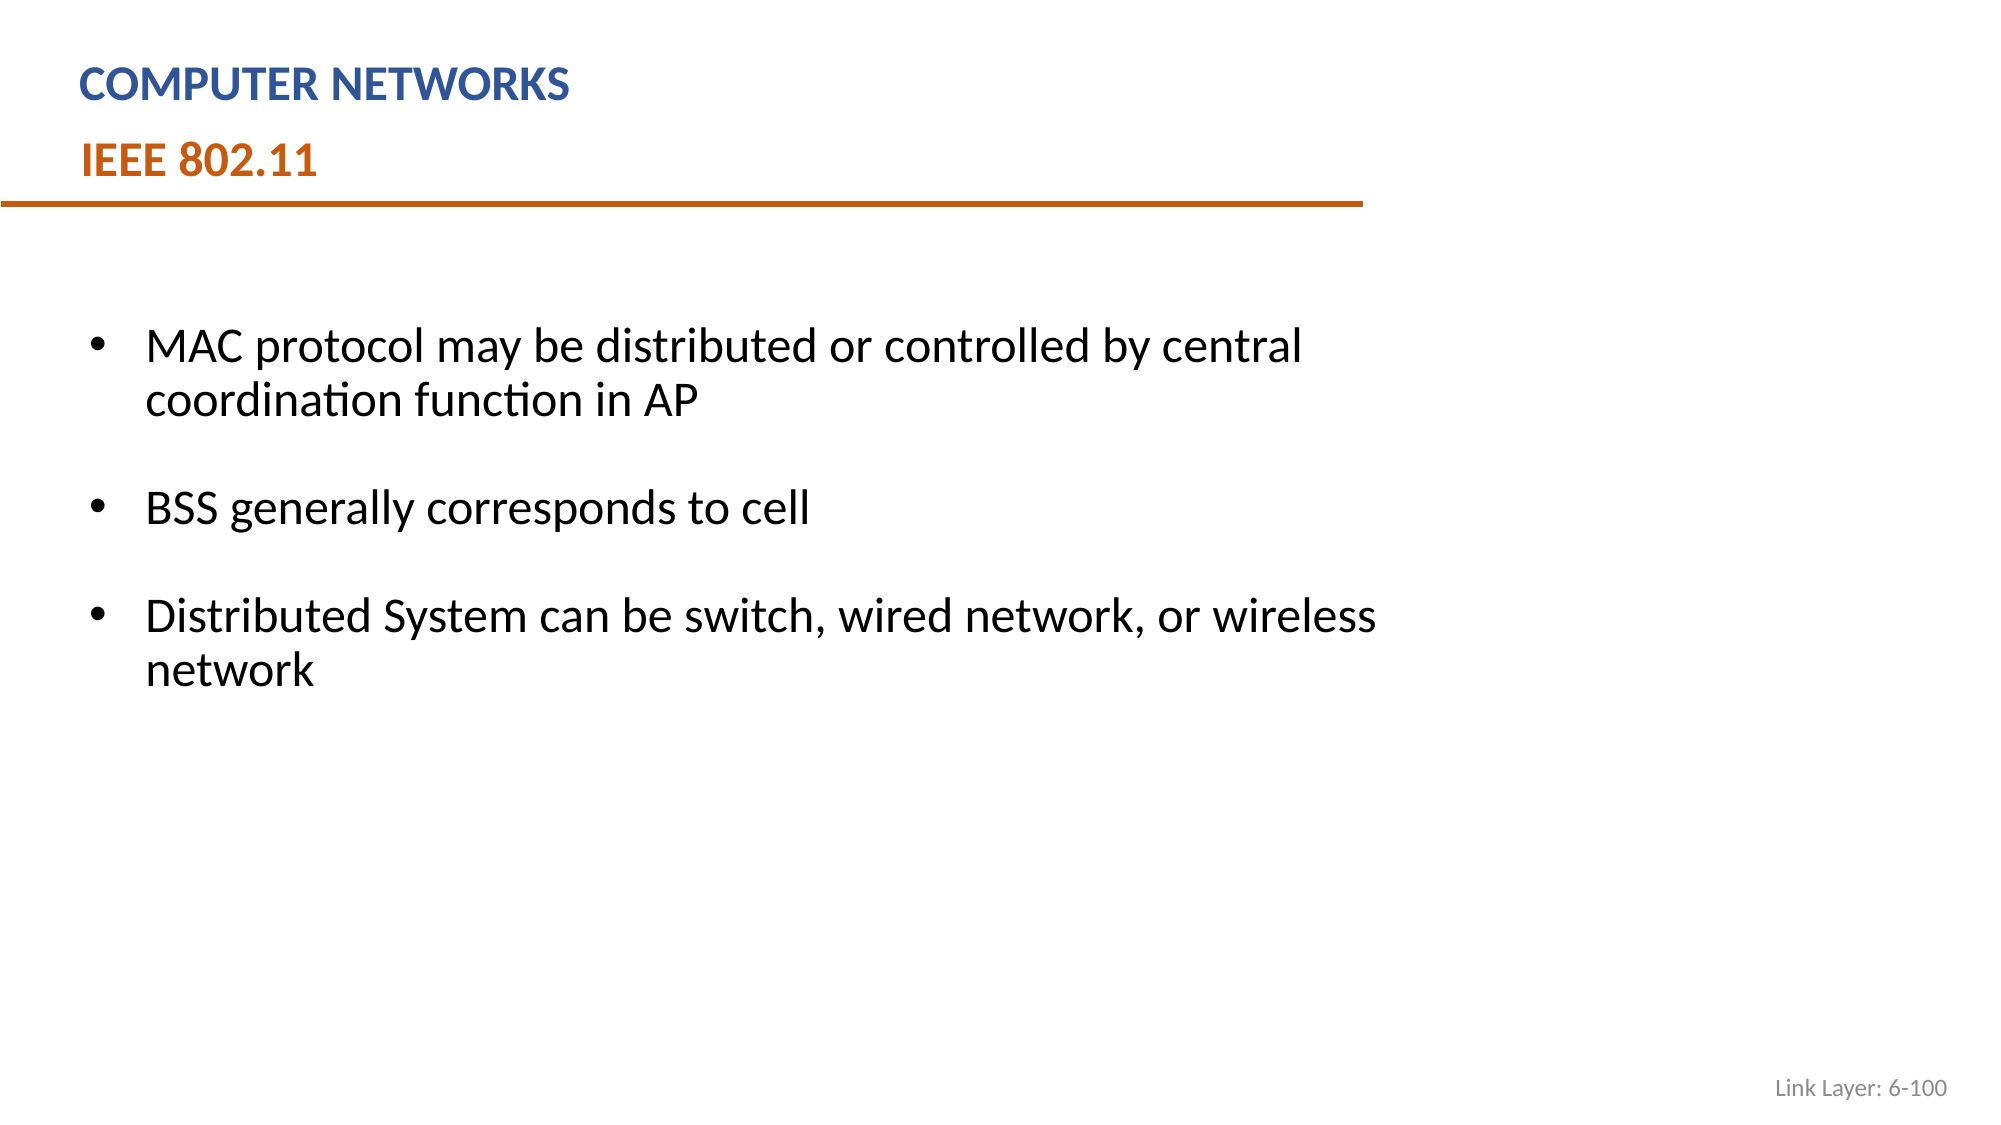

COMPUTER NETWORKS
IEEE 802.11
MAC protocol may be distributed or controlled by central coordination function in AP

BSS generally corresponds to cell

Distributed System can be switch, wired network, or wireless network
Link Layer: 6-100